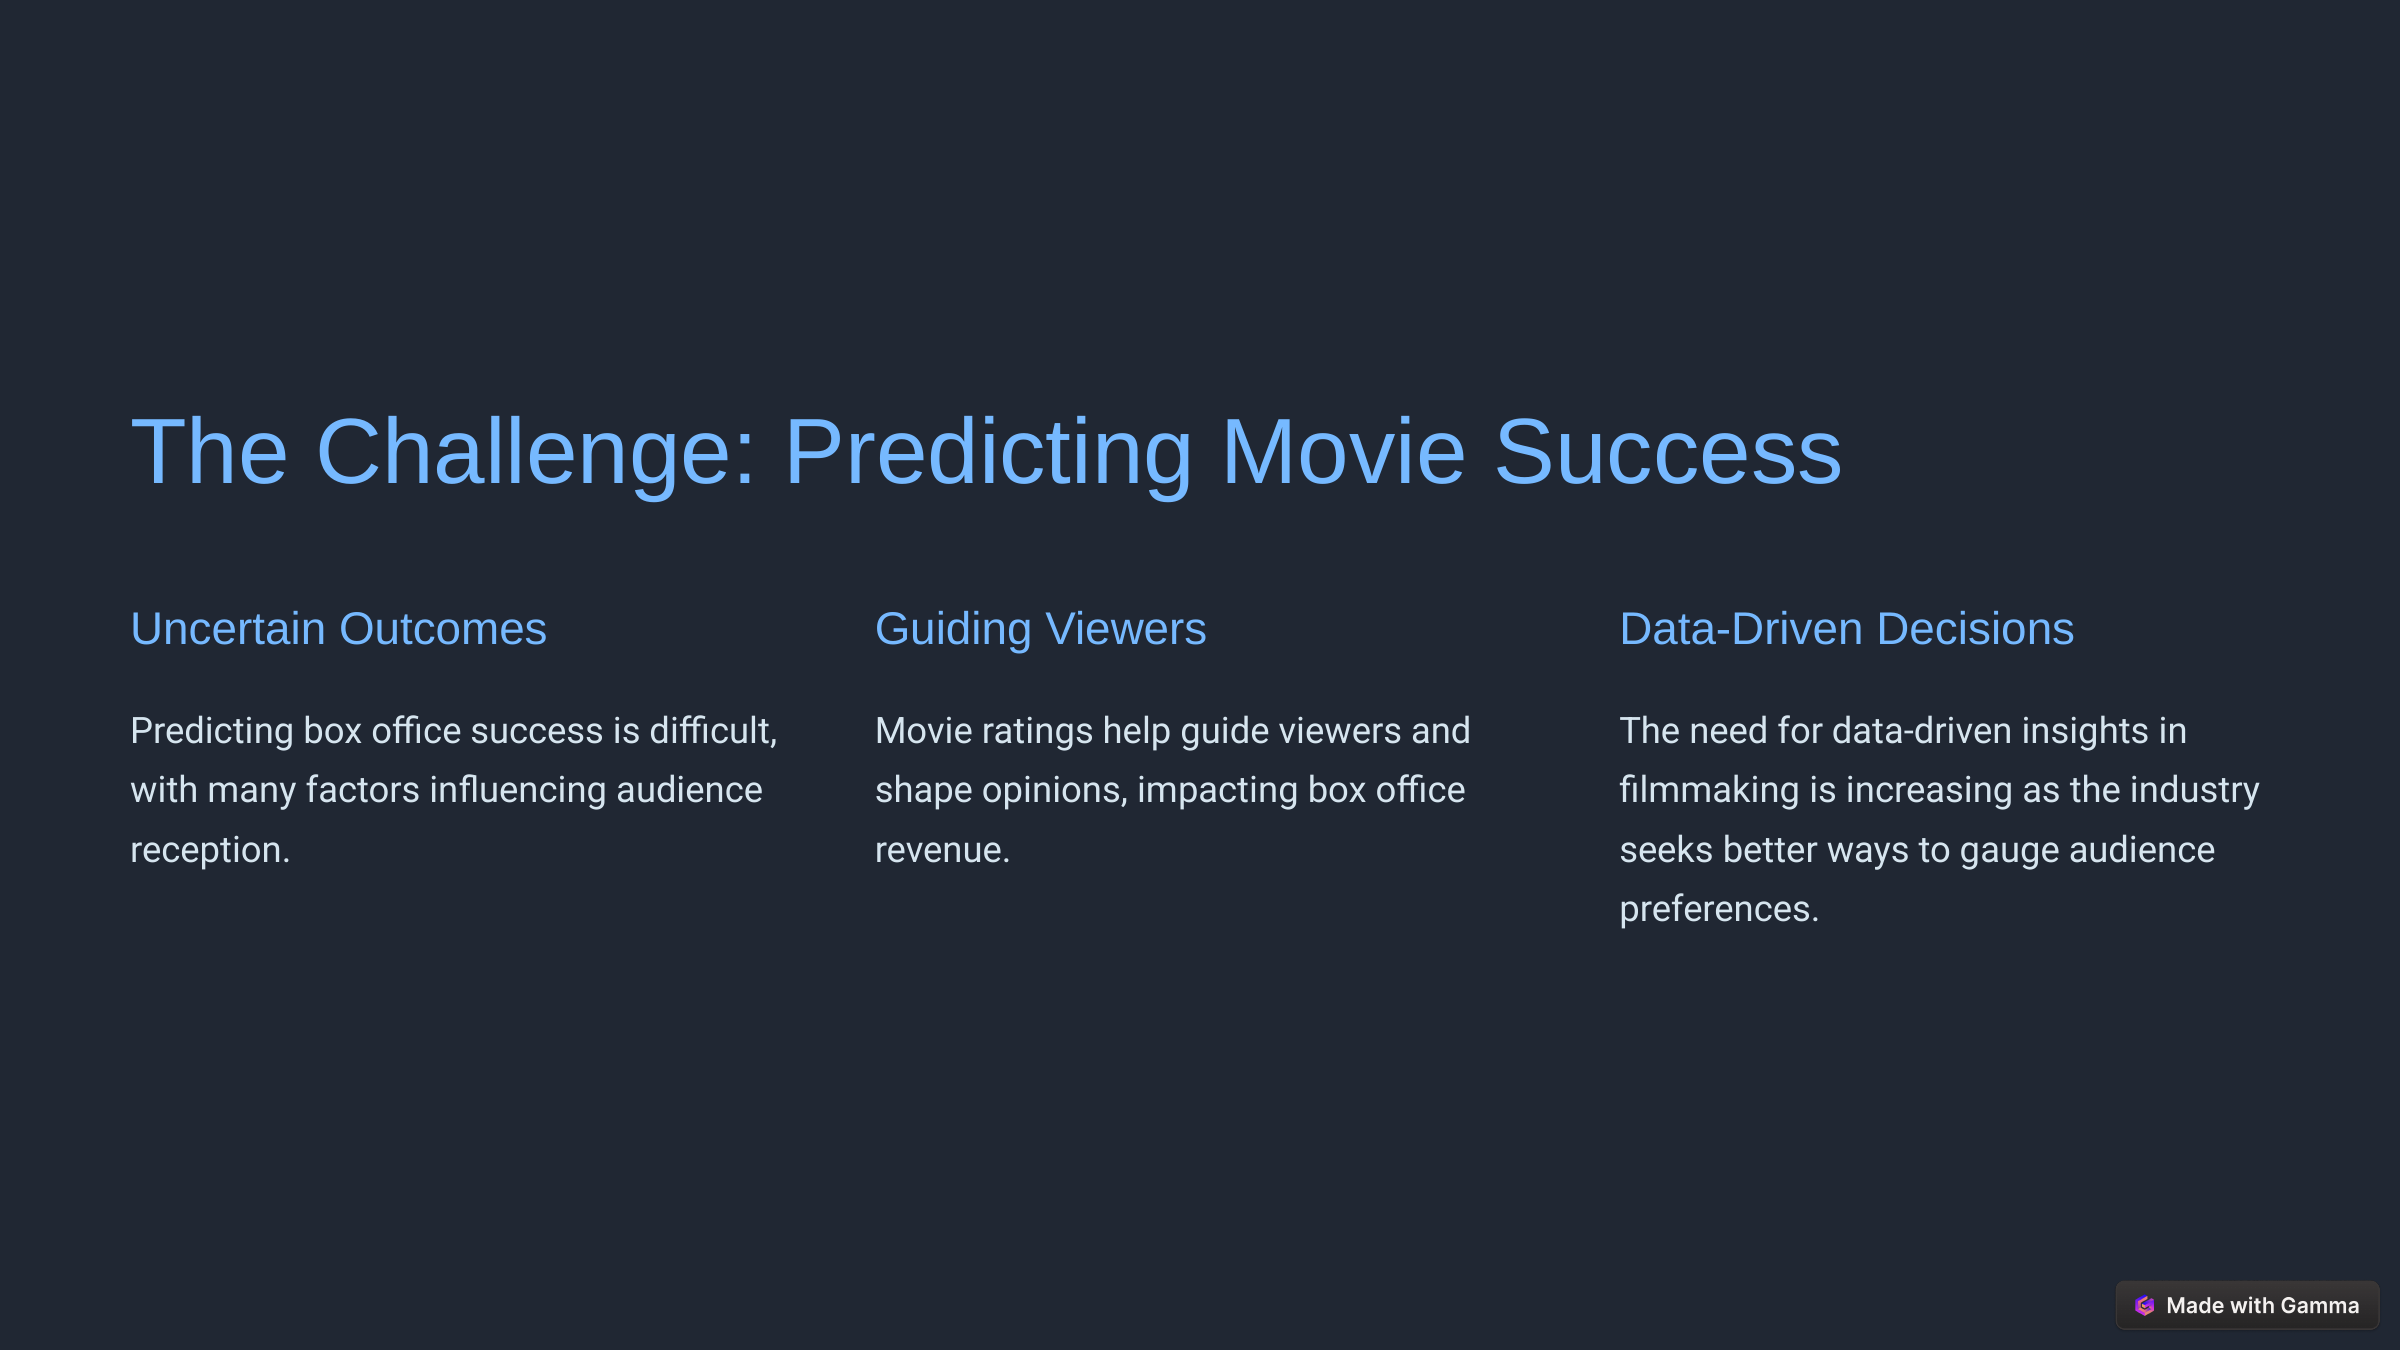

The Challenge: Predicting Movie Success
Uncertain Outcomes
Guiding Viewers
Data-Driven Decisions
Predicting box office success is difficult, with many factors influencing audience reception.
Movie ratings help guide viewers and shape opinions, impacting box office revenue.
The need for data-driven insights in filmmaking is increasing as the industry seeks better ways to gauge audience preferences.